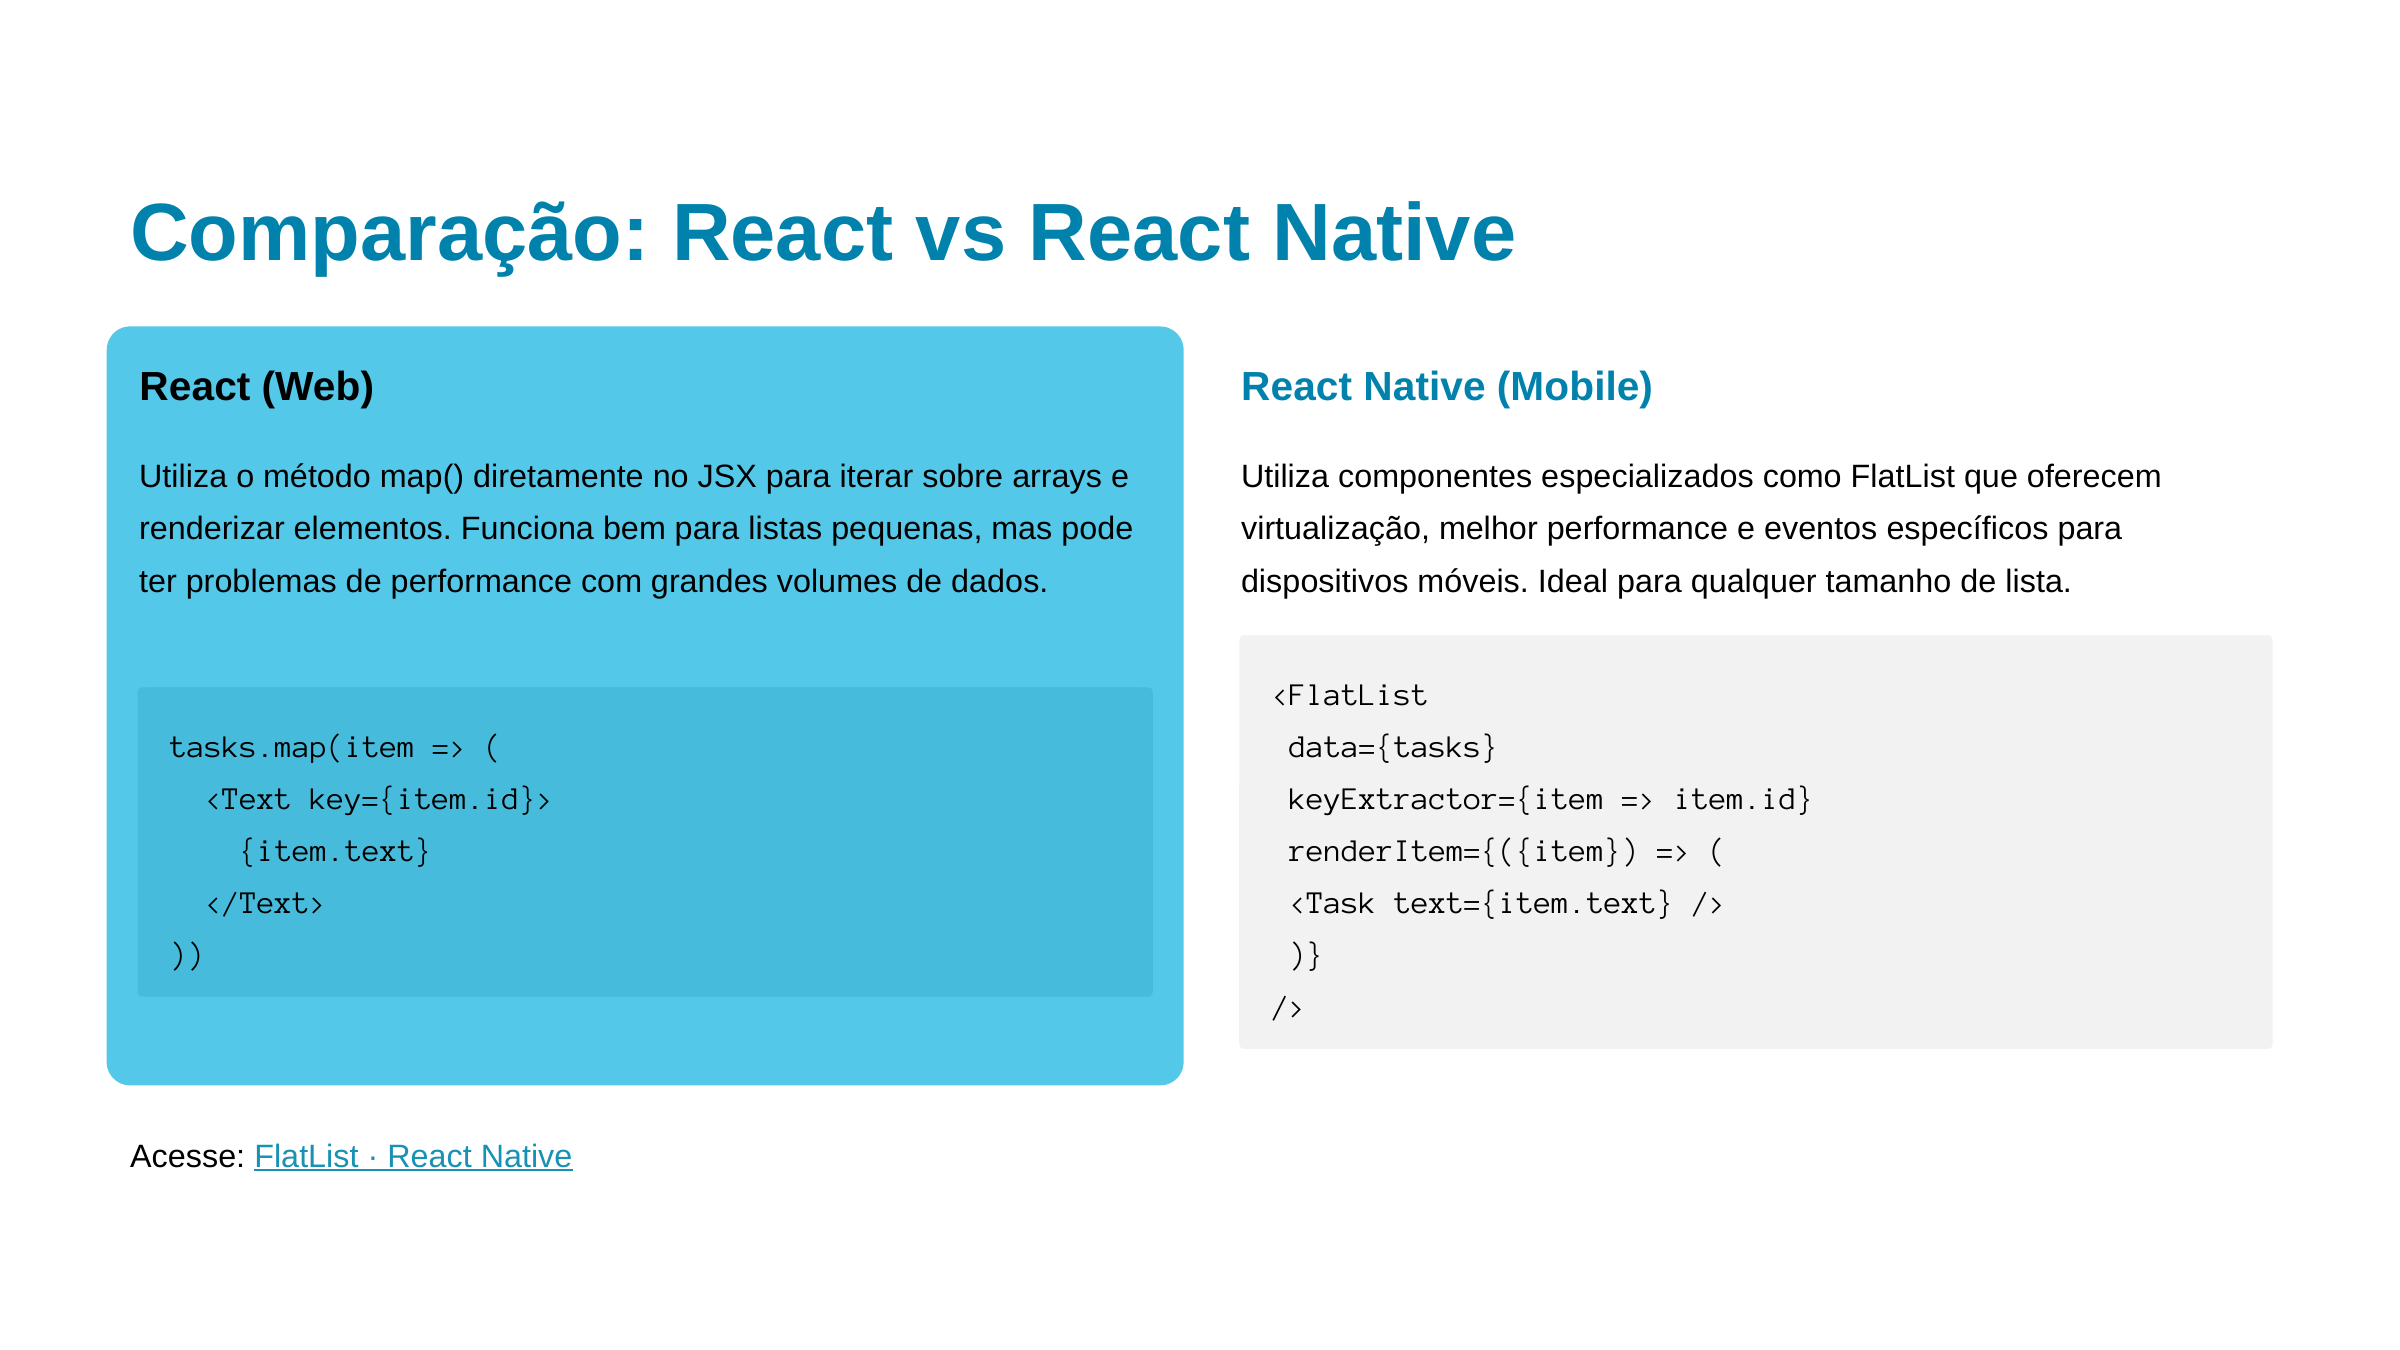

Comparação: React vs React Native

React (Web)
React Native (Mobile)
Utiliza o método map() diretamente no JSX para iterar sobre arrays e renderizar elementos. Funciona bem para listas pequenas, mas pode ter problemas de performance com grandes volumes de dados.
Utiliza componentes especializados como FlatList que oferecem virtualização, melhor performance e eventos específicos para dispositivos móveis. Ideal para qualquer tamanho de lista.

<FlatList
 data={tasks}
 keyExtractor={item => item.id}
 renderItem={({item}) => (
 <Task text={item.text} />
 )}
/>

tasks.map(item => (
  <Text key={item.id}>
    {item.text}
  </Text>
))
Acesse: FlatList · React Native